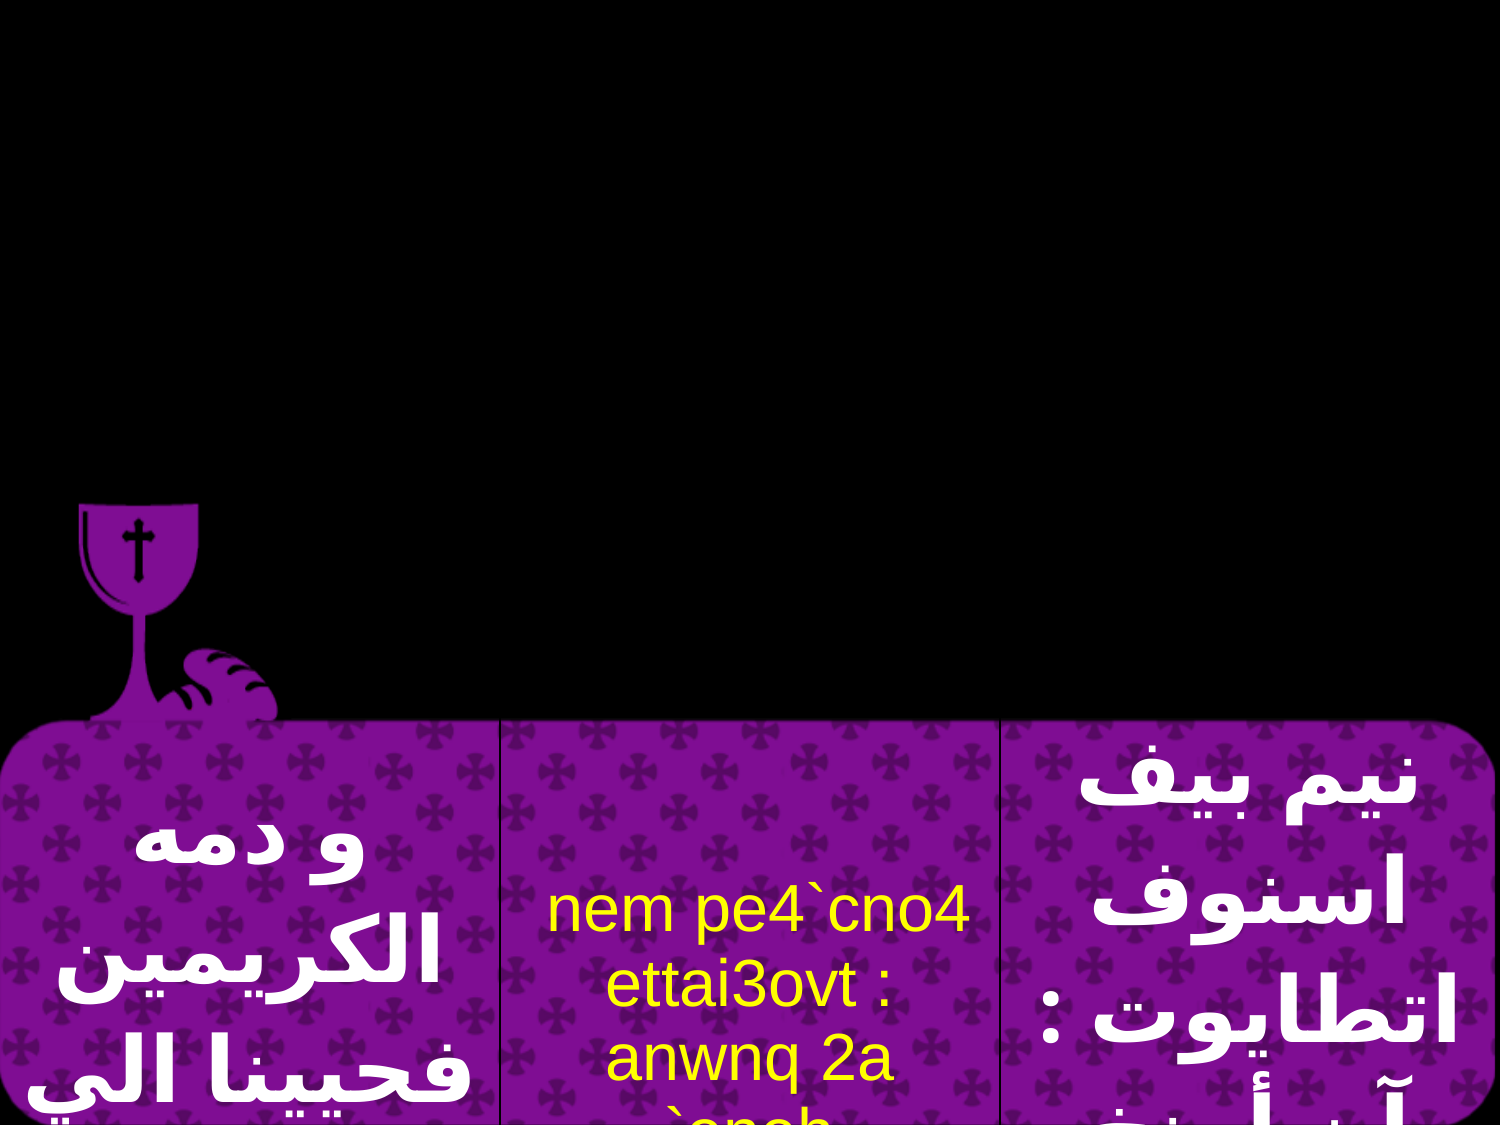

| و دمه الكريمين فحيينا الي الأبد | nem pe4`cno4 ettai3ovt : anwnq 2a `eneh | نيم بيف اسنوف اتطايوت : آن أونخ شا اينيه |
| --- | --- | --- |